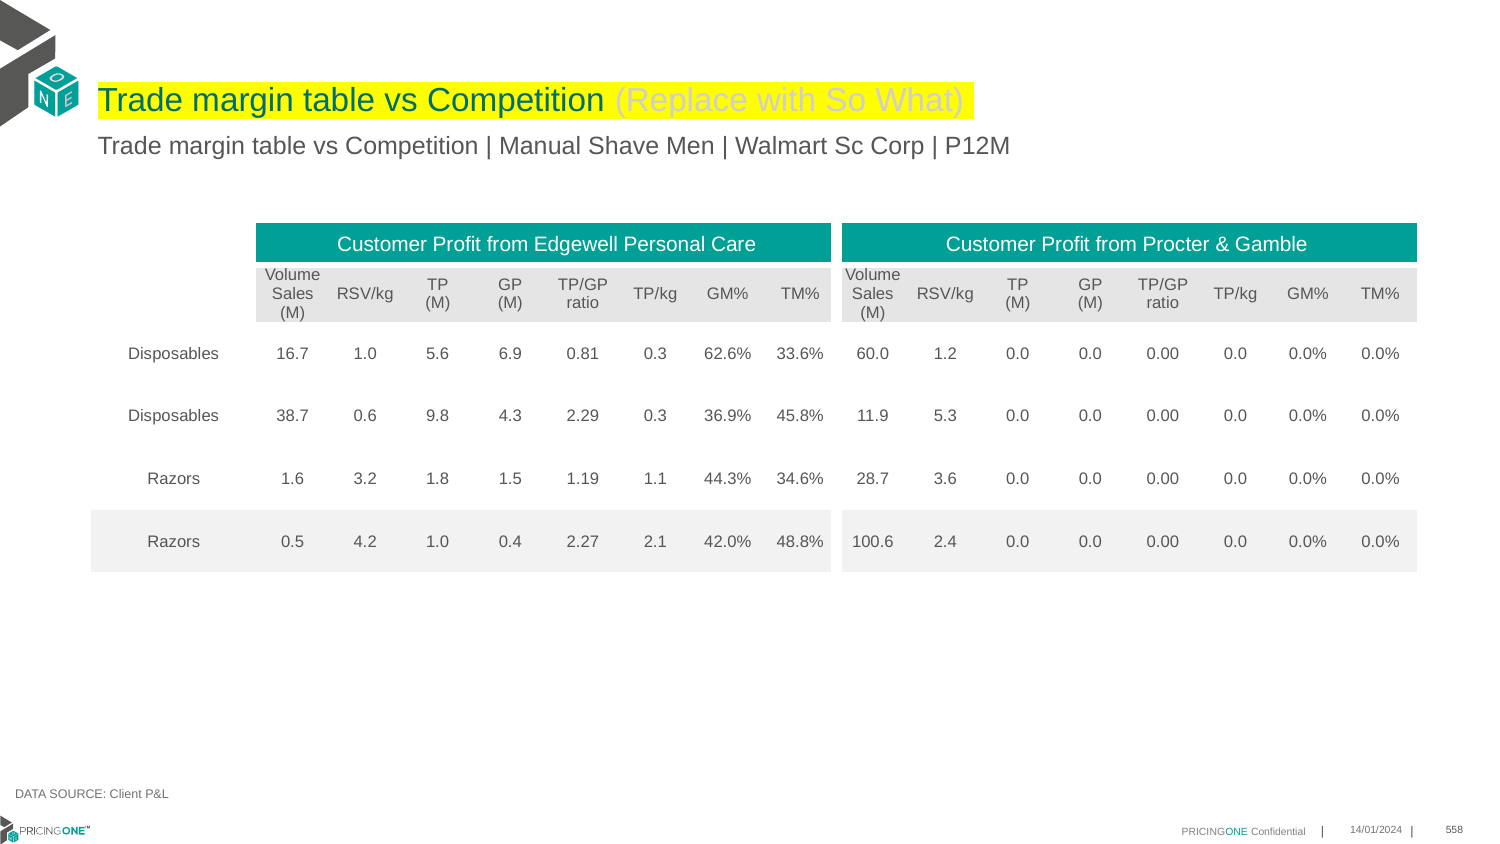

# Trade margin table vs Competition (Replace with So What)
Trade margin table vs Competition | Manual Shave Men | Walmart Sc Corp | P12M
|  | Customer Profit from Edgewell Personal Care |  |  |  |  |  |  |  | Customer Profit from Procter & Gamble |  |  |  |  |  |  |  |
| --- | --- | --- | --- | --- | --- | --- | --- | --- | --- | --- | --- | --- | --- | --- | --- | --- |
|  | Volume Sales (M) | RSV/kg | TP (M) | GP (M) | TP/GP ratio | TP/kg | GM% | TM% | Volume Sales (M) | RSV/kg | TP (M) | GP (M) | TP/GP ratio | TP/kg | GM% | TM% |
| Disposables | 16.7 | 1.0 | 5.6 | 6.9 | 0.81 | 0.3 | 62.6% | 33.6% | 60.0 | 1.2 | 0.0 | 0.0 | 0.00 | 0.0 | 0.0% | 0.0% |
| Disposables | 38.7 | 0.6 | 9.8 | 4.3 | 2.29 | 0.3 | 36.9% | 45.8% | 11.9 | 5.3 | 0.0 | 0.0 | 0.00 | 0.0 | 0.0% | 0.0% |
| Razors | 1.6 | 3.2 | 1.8 | 1.5 | 1.19 | 1.1 | 44.3% | 34.6% | 28.7 | 3.6 | 0.0 | 0.0 | 0.00 | 0.0 | 0.0% | 0.0% |
| Razors | 0.5 | 4.2 | 1.0 | 0.4 | 2.27 | 2.1 | 42.0% | 48.8% | 100.6 | 2.4 | 0.0 | 0.0 | 0.00 | 0.0 | 0.0% | 0.0% |
DATA SOURCE: Client P&L

14/01/2024
558